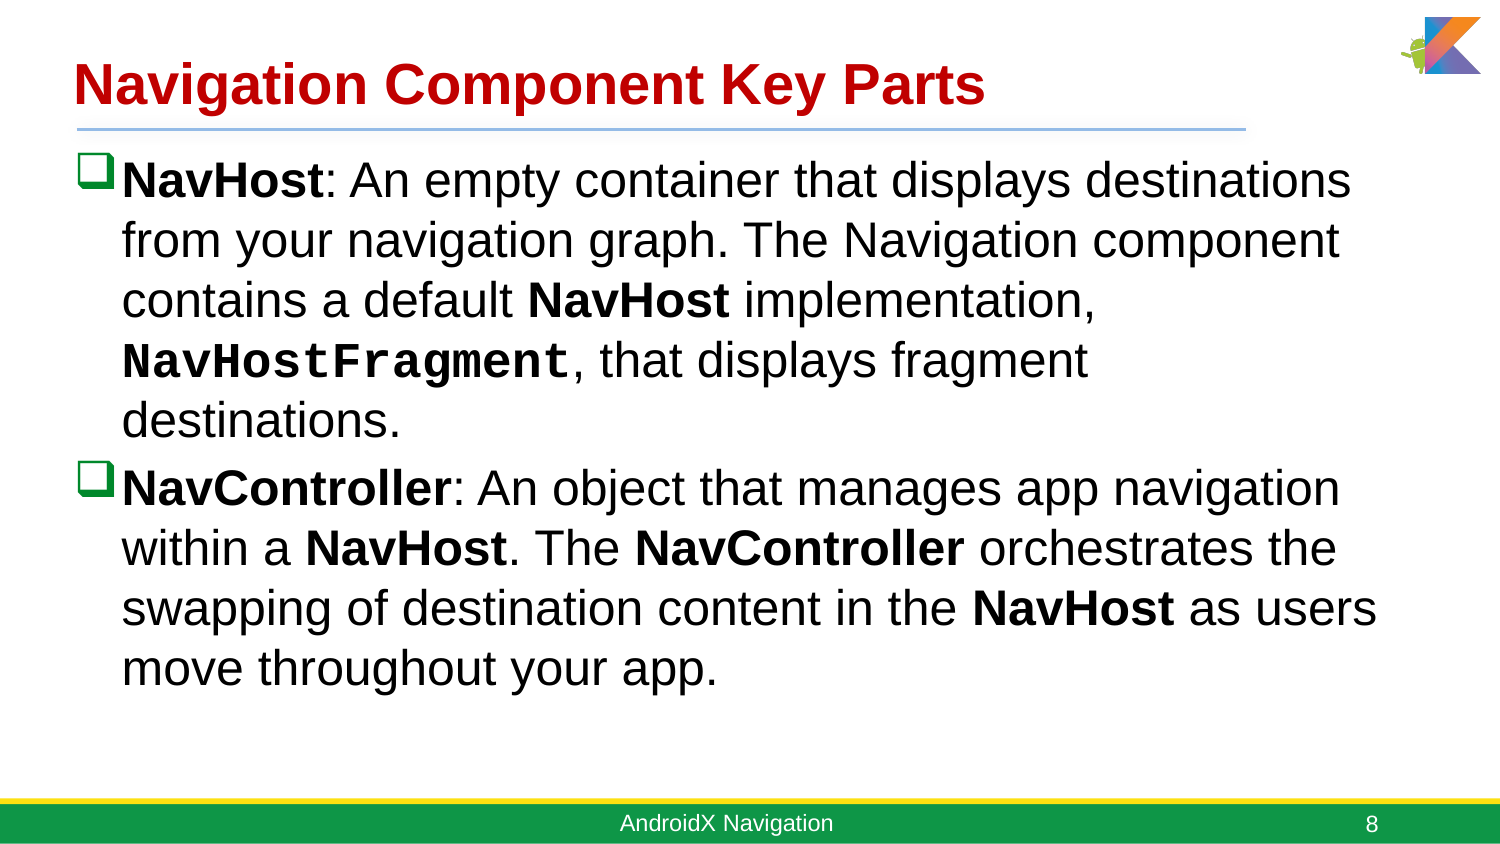

# Navigation Component Key Parts
NavHost: An empty container that displays destinations from your navigation graph. The Navigation component contains a default NavHost implementation, NavHostFragment, that displays fragment destinations.
NavController: An object that manages app navigation within a NavHost. The NavController orchestrates the swapping of destination content in the NavHost as users move throughout your app.
8
AndroidX Navigation